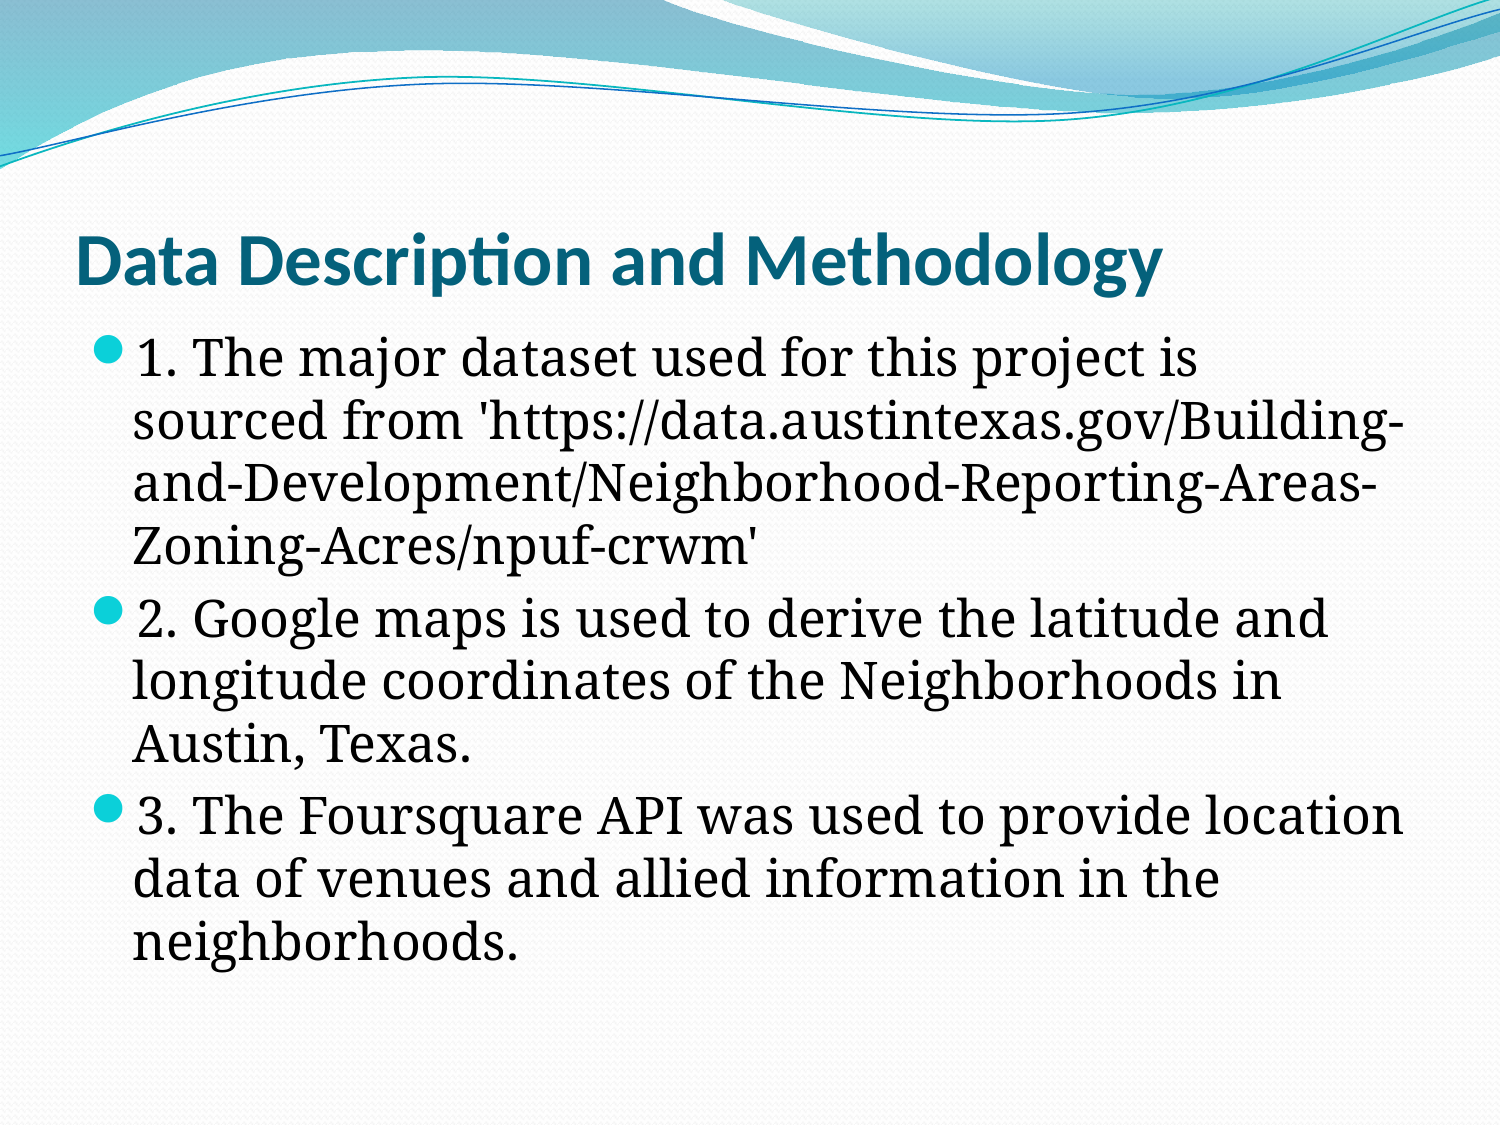

# Data Description and Methodology
1. The major dataset used for this project is sourced from 'https://data.austintexas.gov/Building-and-Development/Neighborhood-Reporting-Areas-Zoning-Acres/npuf-crwm'
2. Google maps is used to derive the latitude and longitude coordinates of the Neighborhoods in Austin, Texas.
3. The Foursquare API was used to provide location data of venues and allied information in the neighborhoods.